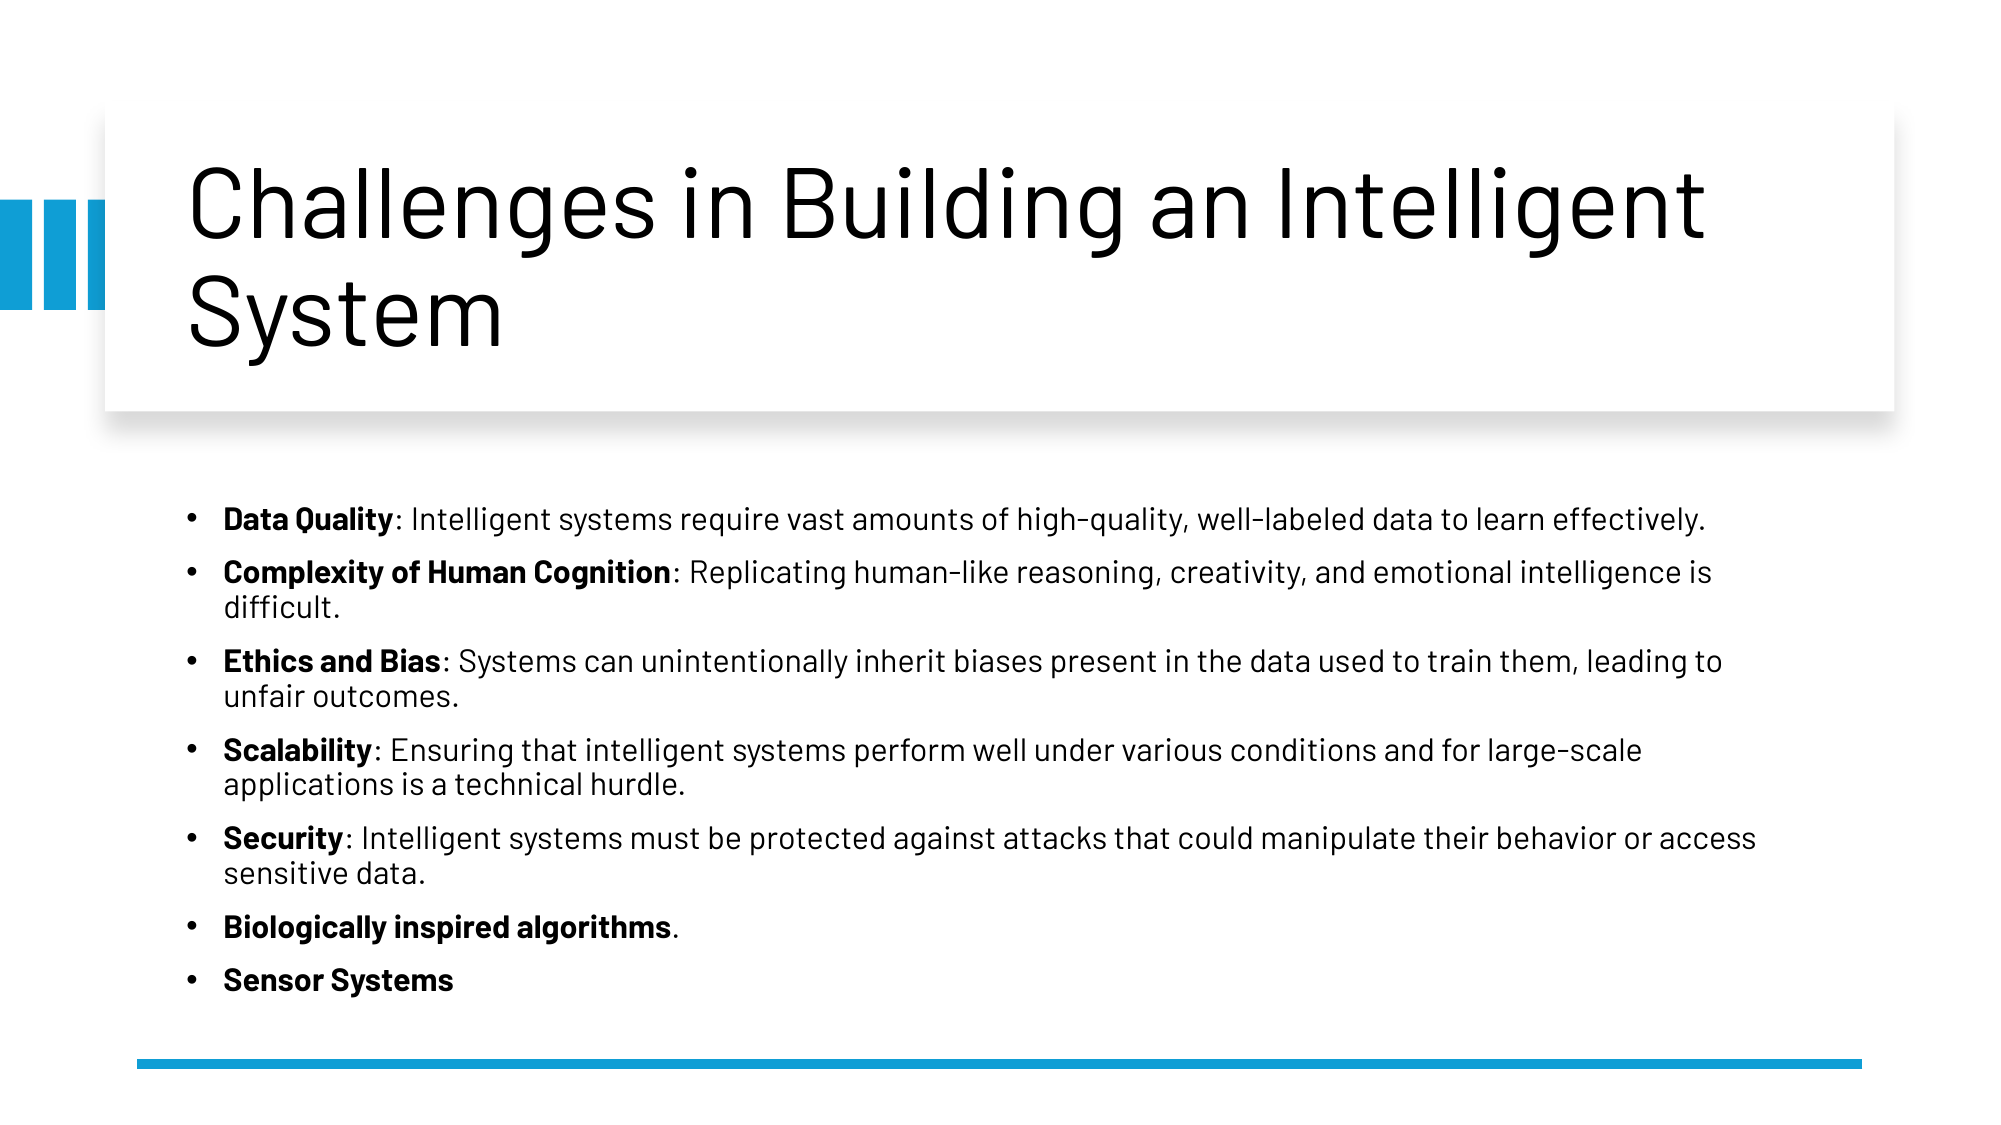

# Challenges in Building an Intelligent System

Data Quality: Intelligent systems require vast amounts of high-quality, well-labeled data to learn effectively.
Complexity of Human Cognition: Replicating human-like reasoning, creativity, and emotional intelligence is difficult.
Ethics and Bias: Systems can unintentionally inherit biases present in the data used to train them, leading to unfair outcomes.
Scalability: Ensuring that intelligent systems perform well under various conditions and for large-scale applications is a technical hurdle.
Security: Intelligent systems must be protected against attacks that could manipulate their behavior or access sensitive data.
Biologically inspired algorithms.
Sensor Systems